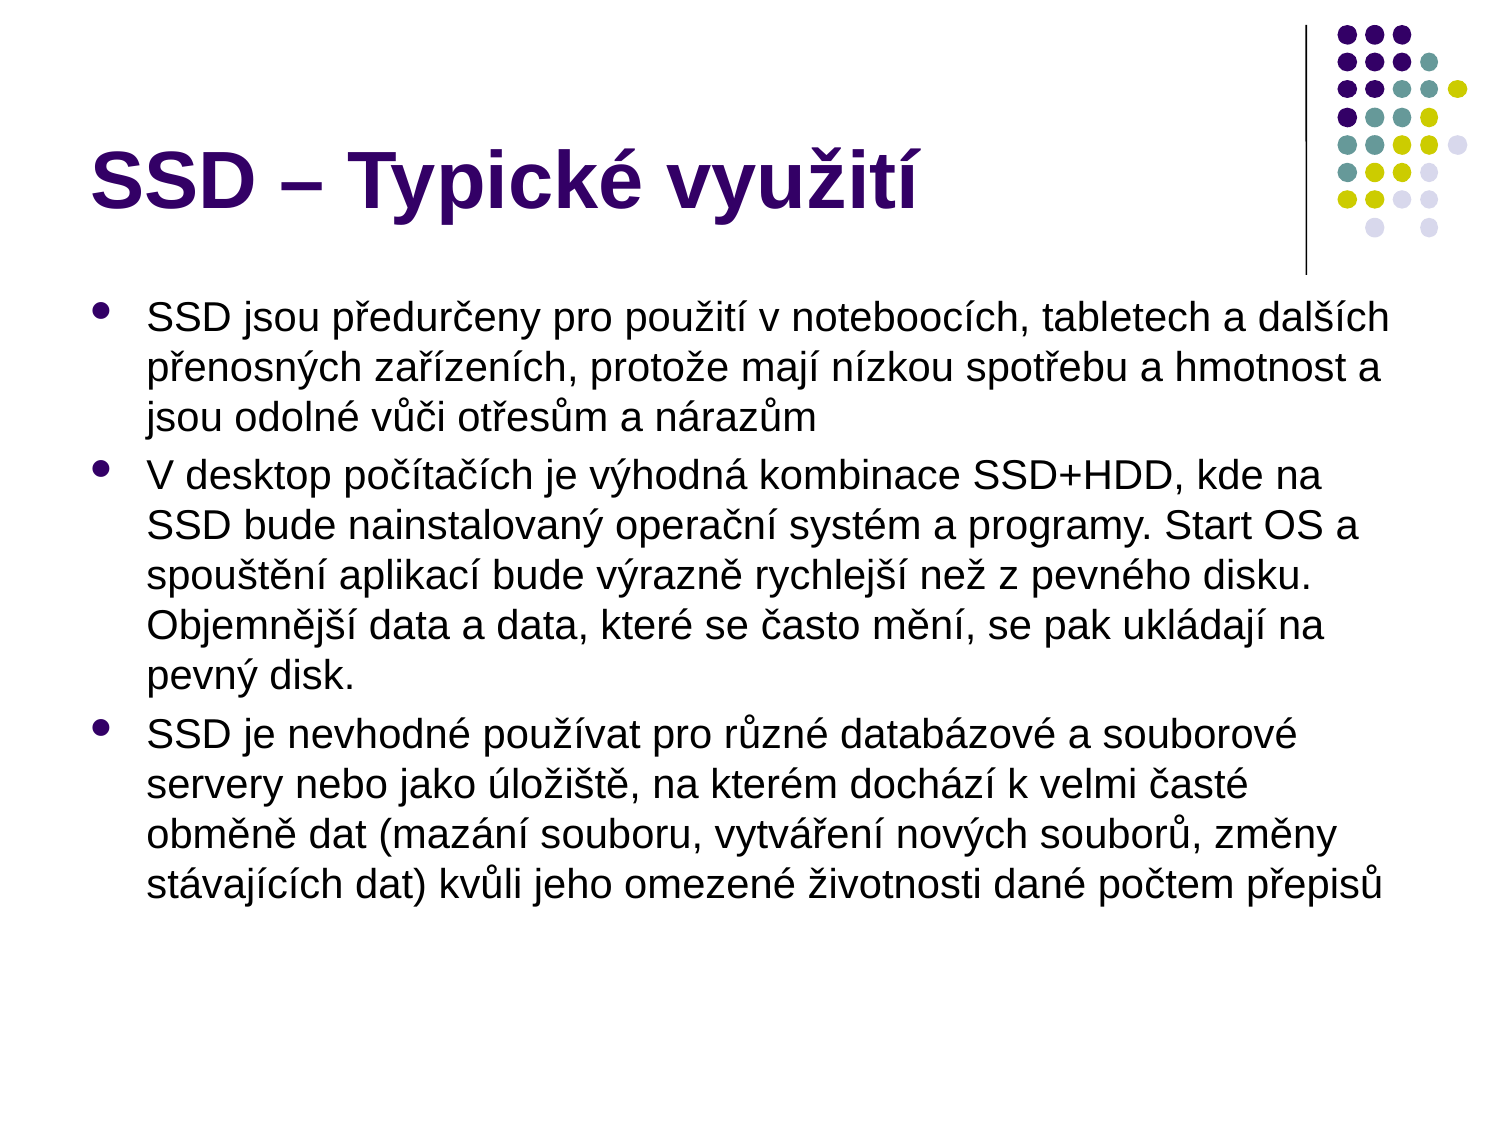

# SSD – Typické využití
SSD jsou předurčeny pro použití v noteboocích, tabletech a dalších přenosných zařízeních, protože mají nízkou spotřebu a hmotnost a jsou odolné vůči otřesům a nárazům
V desktop počítačích je výhodná kombinace SSD+HDD, kde na SSD bude nainstalovaný operační systém a programy. Start OS a spouštění aplikací bude výrazně rychlejší než z pevného disku. Objemnější data a data, které se často mění, se pak ukládají na pevný disk.
SSD je nevhodné používat pro různé databázové a souborové servery nebo jako úložiště, na kterém dochází k velmi časté obměně dat (mazání souboru, vytváření nových souborů, změny stávajících dat) kvůli jeho omezené životnosti dané počtem přepisů